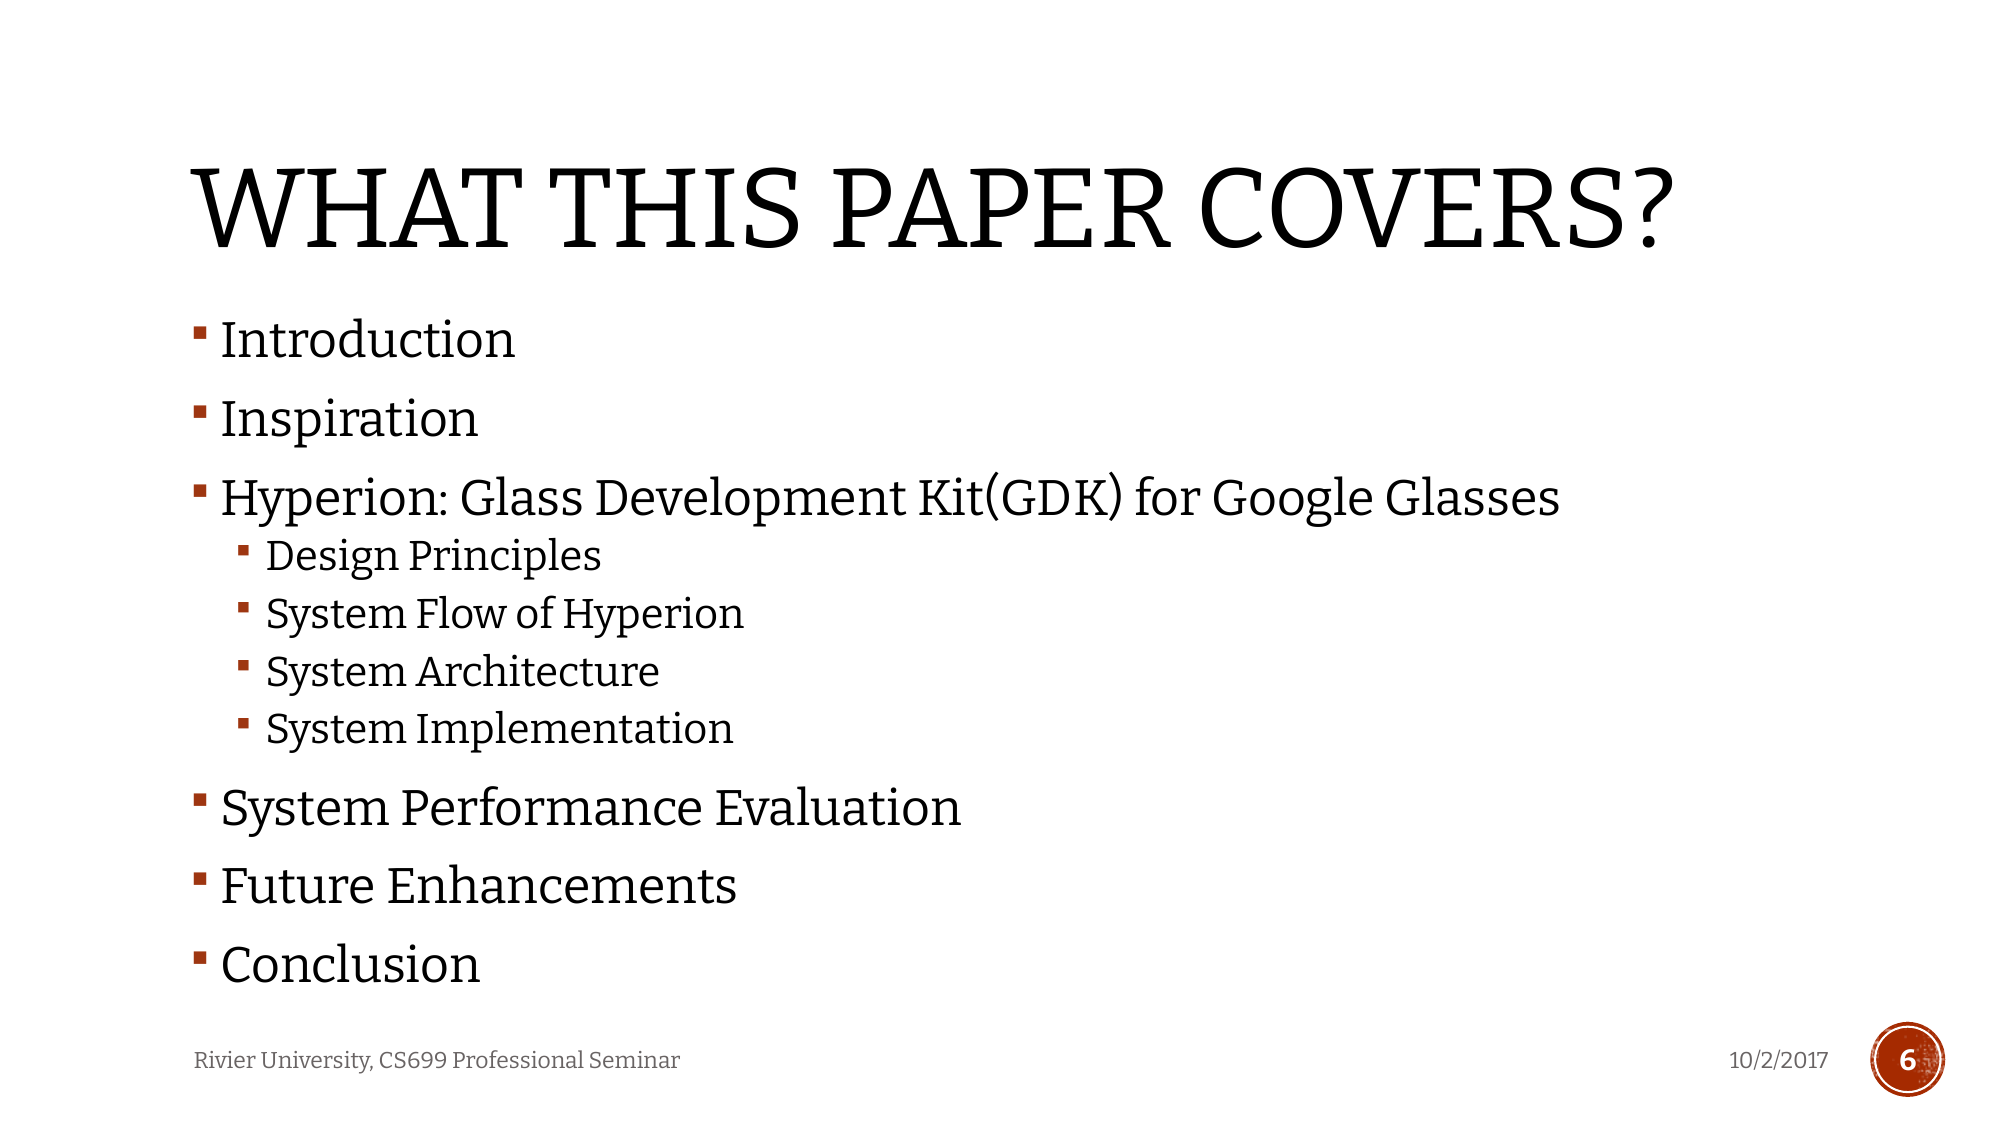

# What this paper Covers?
Introduction
Inspiration
Hyperion: Glass Development Kit(GDK) for Google Glasses
Design Principles
System Flow of Hyperion
System Architecture
System Implementation
System Performance Evaluation
Future Enhancements
Conclusion
Rivier University, CS699 Professional Seminar
10/2/2017
6